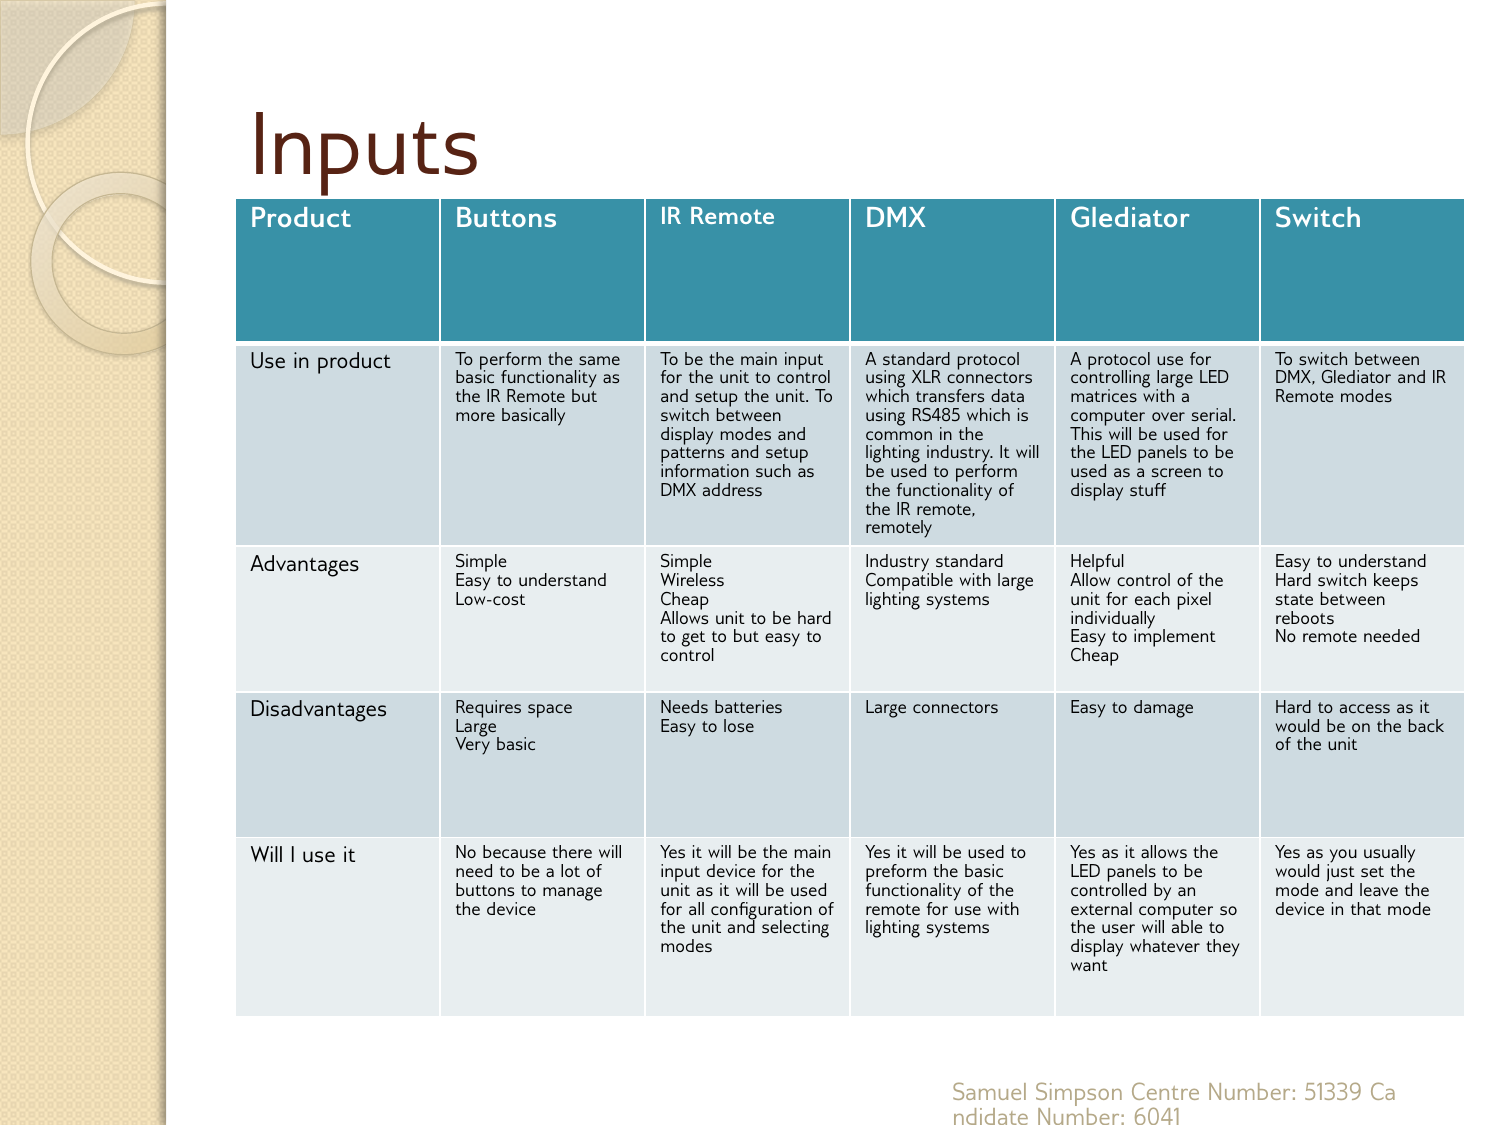

# Inputs
| Product | Buttons | IR Remote | DMX | Glediator | Switch |
| --- | --- | --- | --- | --- | --- |
| Use in product | To perform the same basic functionality as the IR Remote but more basically | To be the main input for the unit to control and setup the unit. To switch between display modes and patterns and setup information such as DMX address | A standard protocol using XLR connectors which transfers data using RS485 which is common in the lighting industry. It will be used to perform the functionality of the IR remote, remotely | A protocol use for controlling large LED matrices with a computer over serial. This will be used for the LED panels to be used as a screen to display stuff | To switch between DMX, Glediator and IR Remote modes |
| Advantages | Simple Easy to understand Low-cost | Simple Wireless Cheap Allows unit to be hard to get to but easy to control | Industry standard Compatible with large lighting systems | Helpful Allow control of the unit for each pixel individually Easy to implement Cheap | Easy to understand Hard switch keeps state between reboots No remote needed |
| Disadvantages | Requires space Large Very basic | Needs batteries Easy to lose | Large connectors | Easy to damage | Hard to access as it would be on the back of the unit |
| Will I use it | No because there will need to be a lot of buttons to manage the device | Yes it will be the main input device for the unit as it will be used for all configuration of the unit and selecting modes | Yes it will be used to preform the basic functionality of the remote for use with lighting systems | Yes as it allows the LED panels to be controlled by an external computer so the user will able to display whatever they want | Yes as you usually would just set the mode and leave the device in that mode |
Samuel Simpson Centre Number: 51339 Candidate Number: 6041